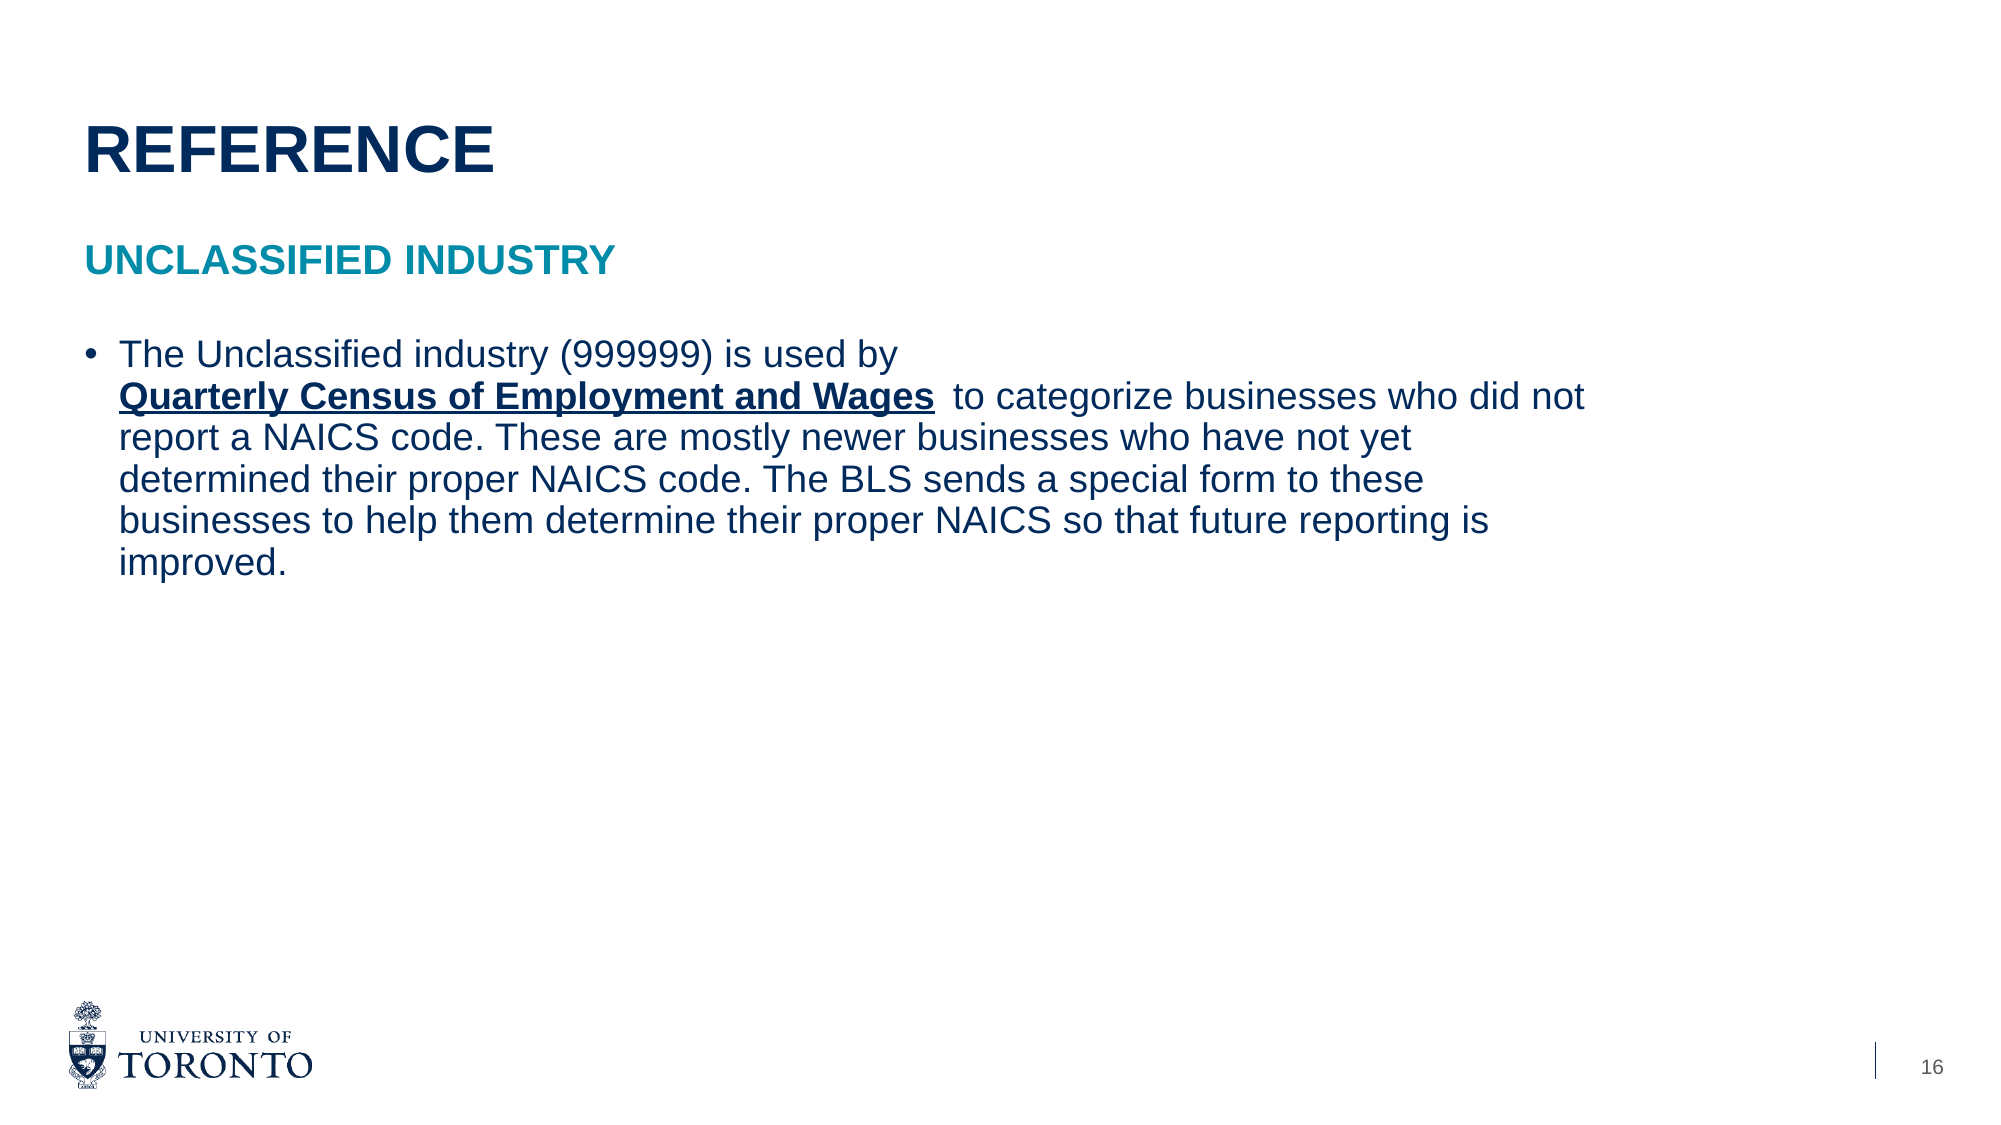

# REFERENCE
Unclassified Industry
The Unclassified industry (999999) is used by Quarterly Census of Employment and Wages to categorize businesses who did not report a NAICS code. These are mostly newer businesses who have not yet determined their proper NAICS code. The BLS sends a special form to these businesses to help them determine their proper NAICS so that future reporting is improved.
16